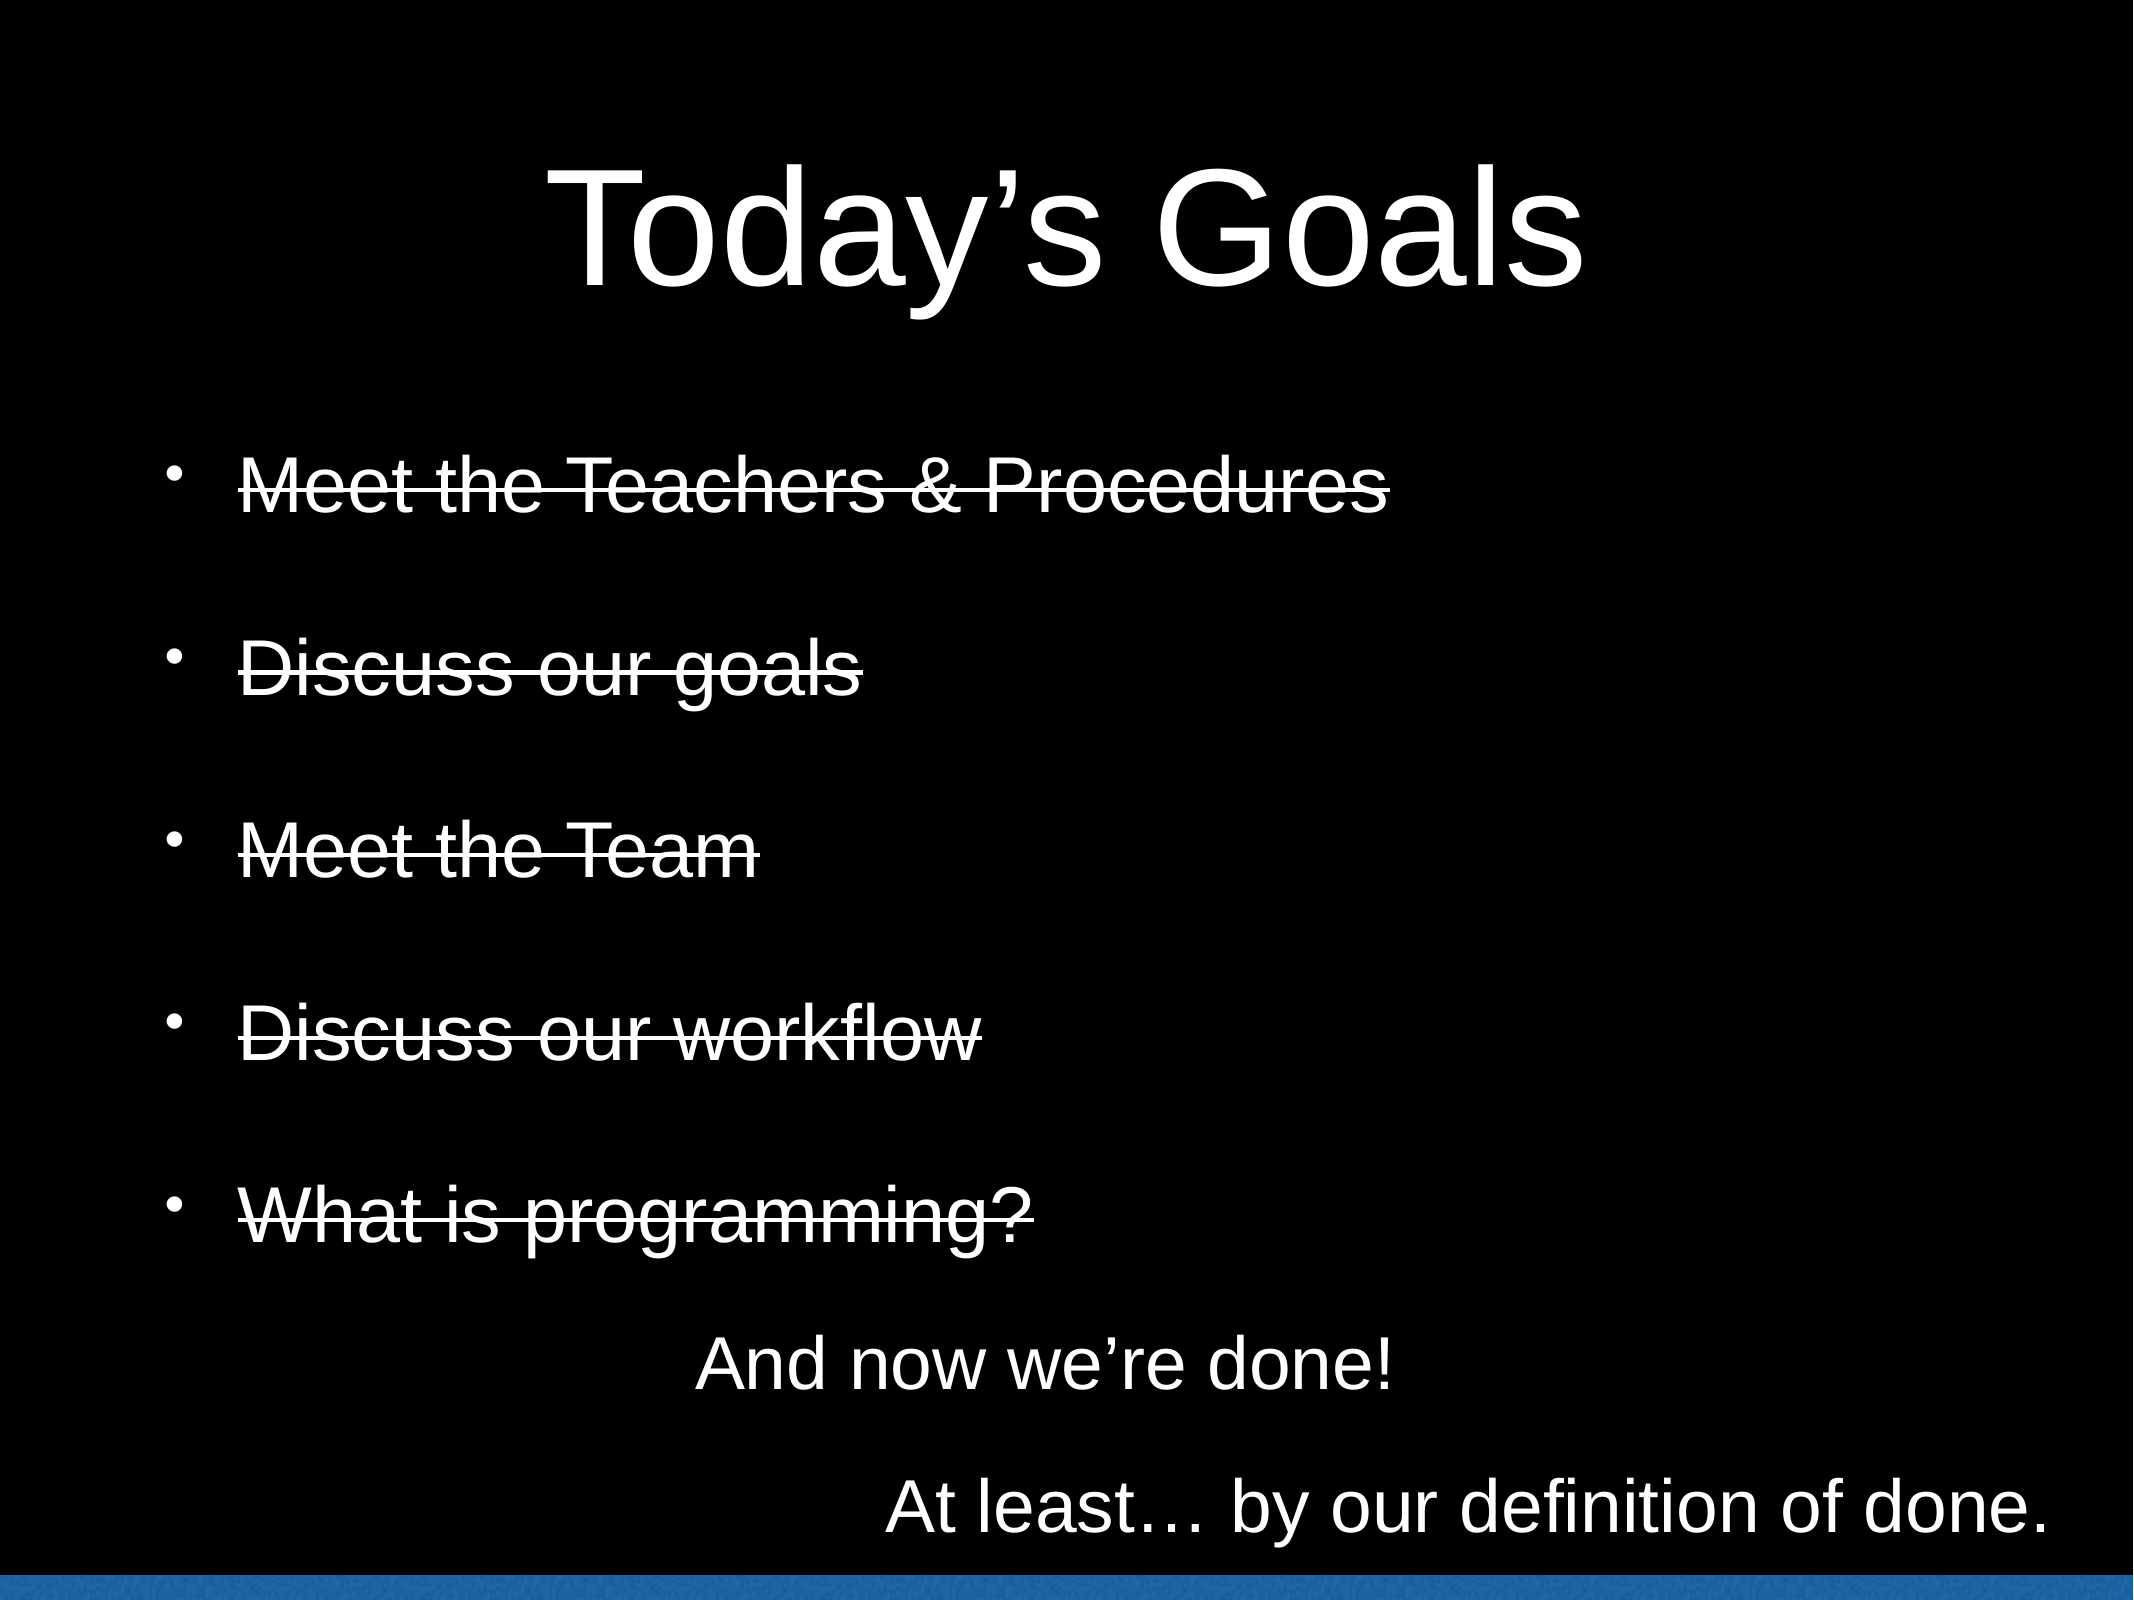

# Today’s Goals
Meet the Teachers & Procedures
Discuss our goals
Meet the Team
Discuss our workflow
What is programming?
And now we’re done!
At least… by our definition of done.